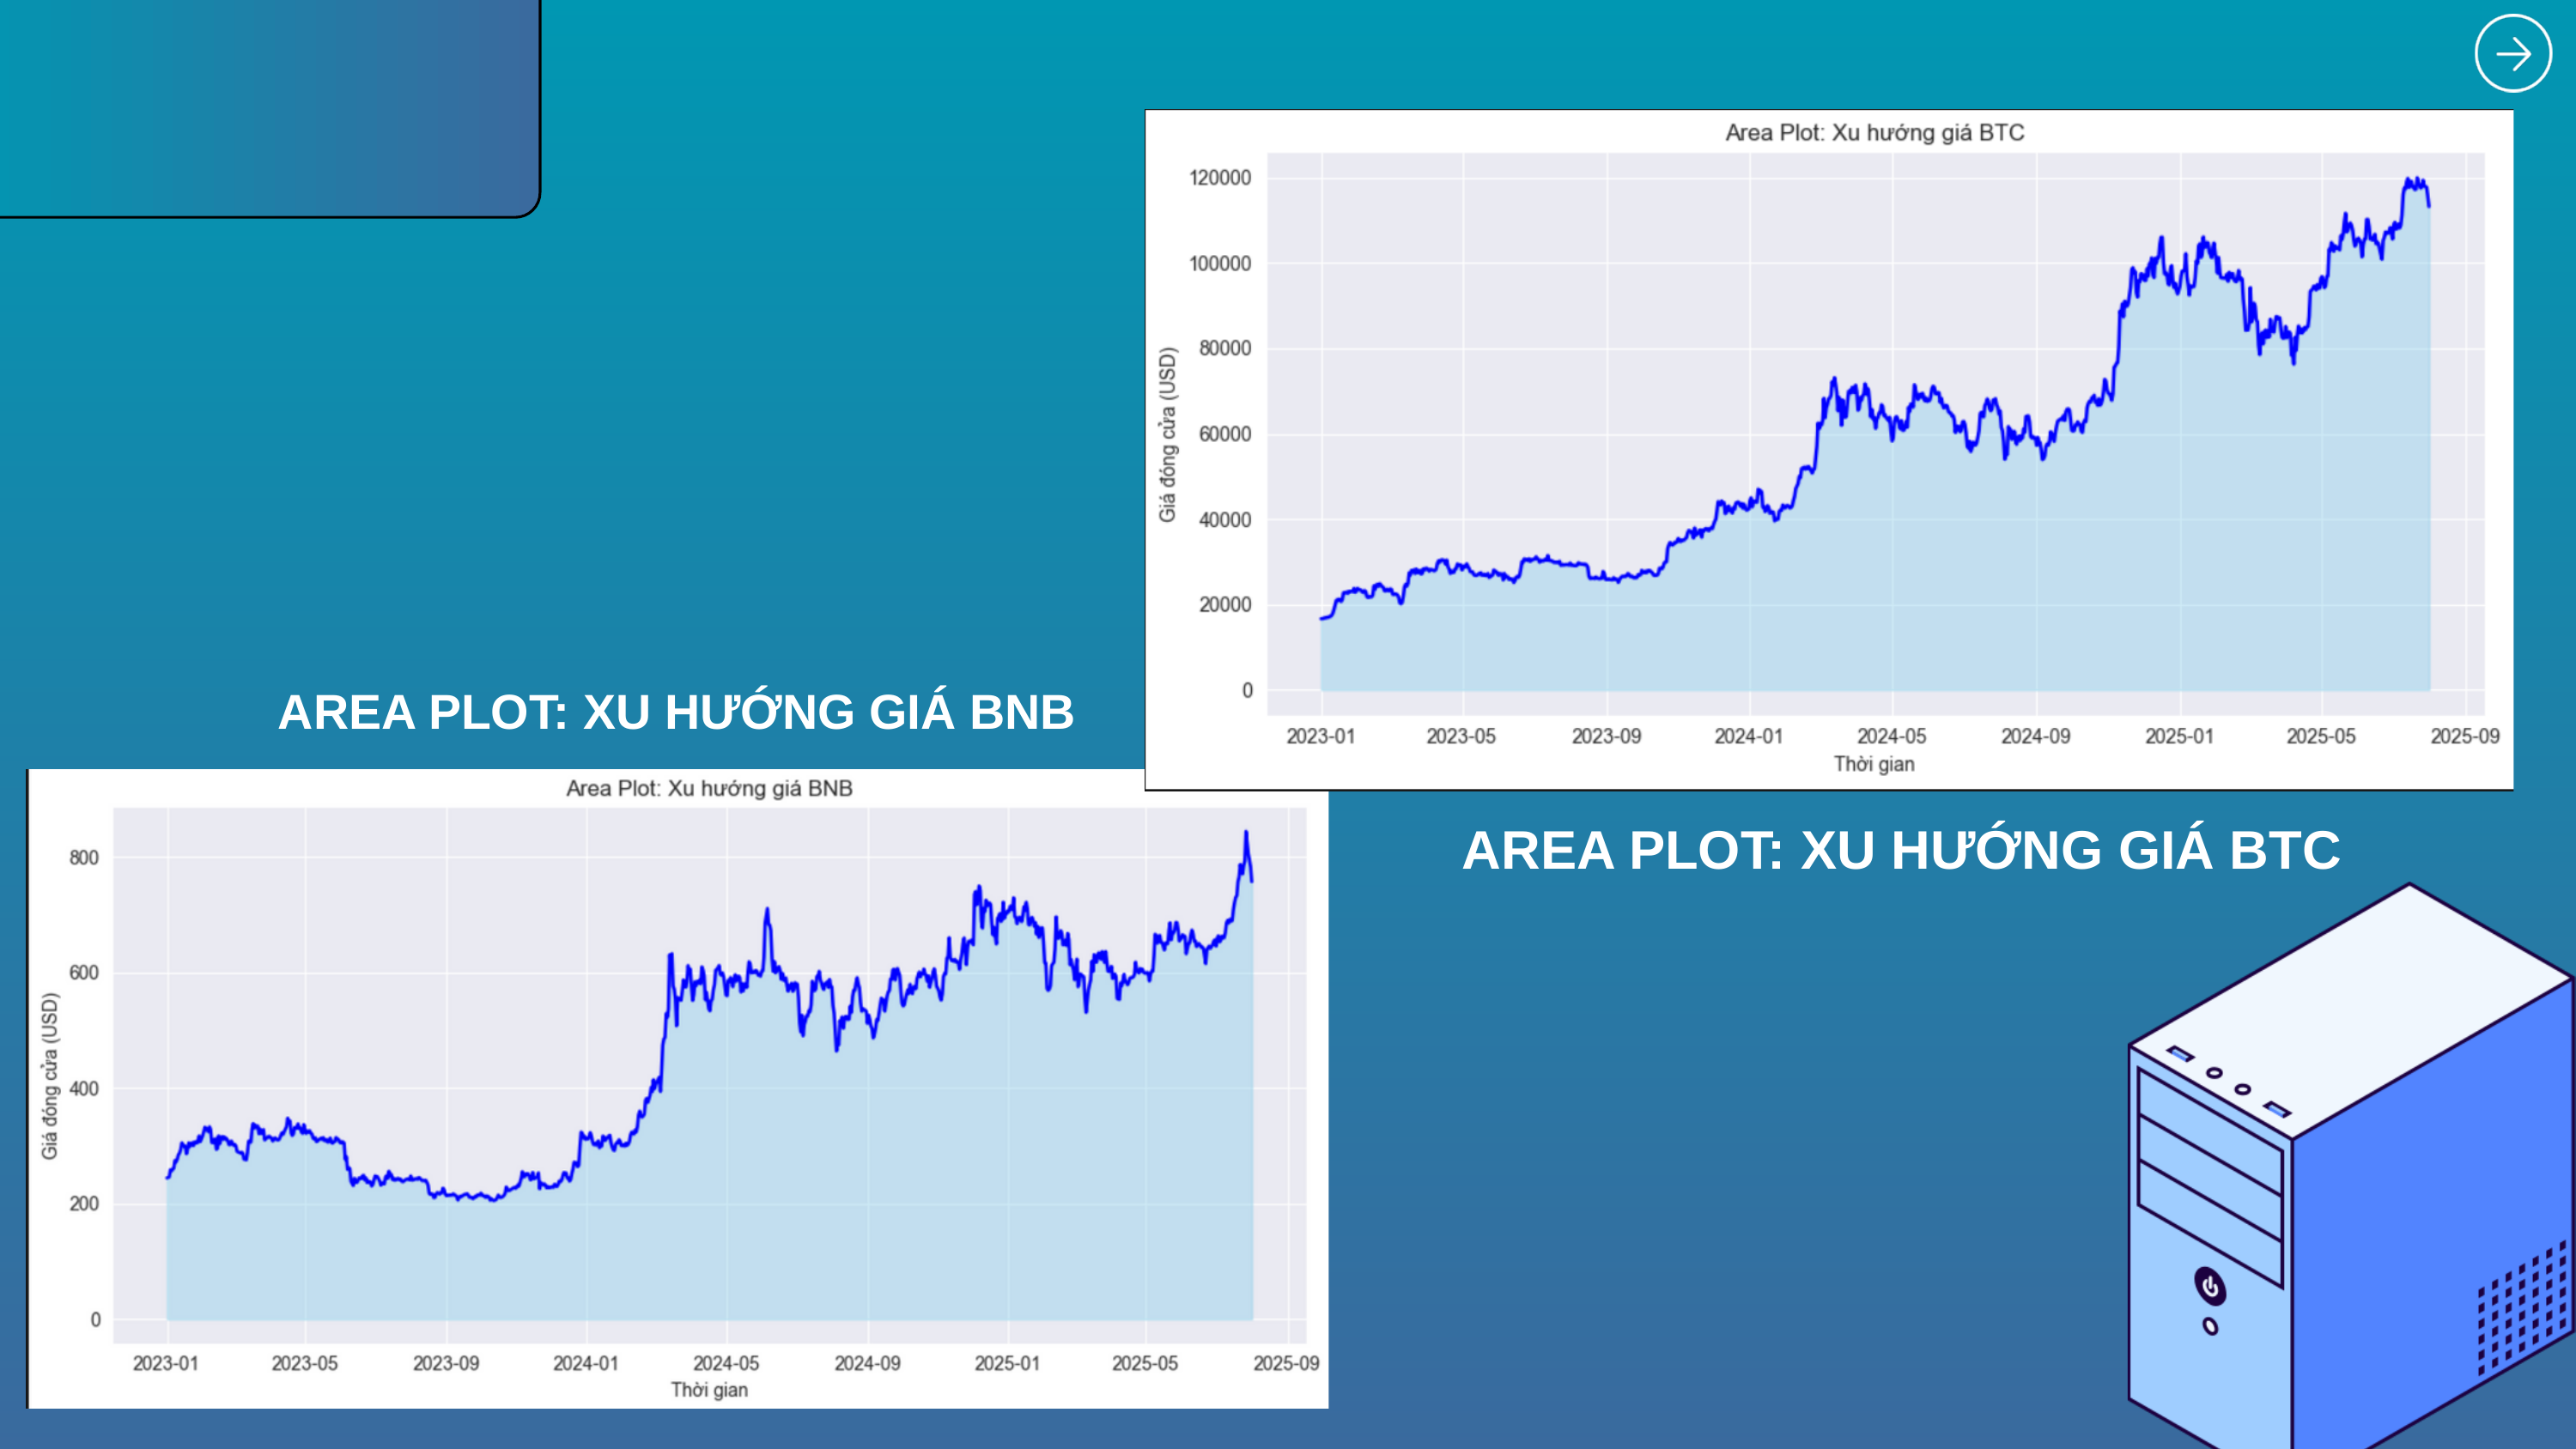

AREA PLOT: XU HƯỚNG GIÁ BNB

AREA PLOT: XU HƯỚNG GIÁ BTC